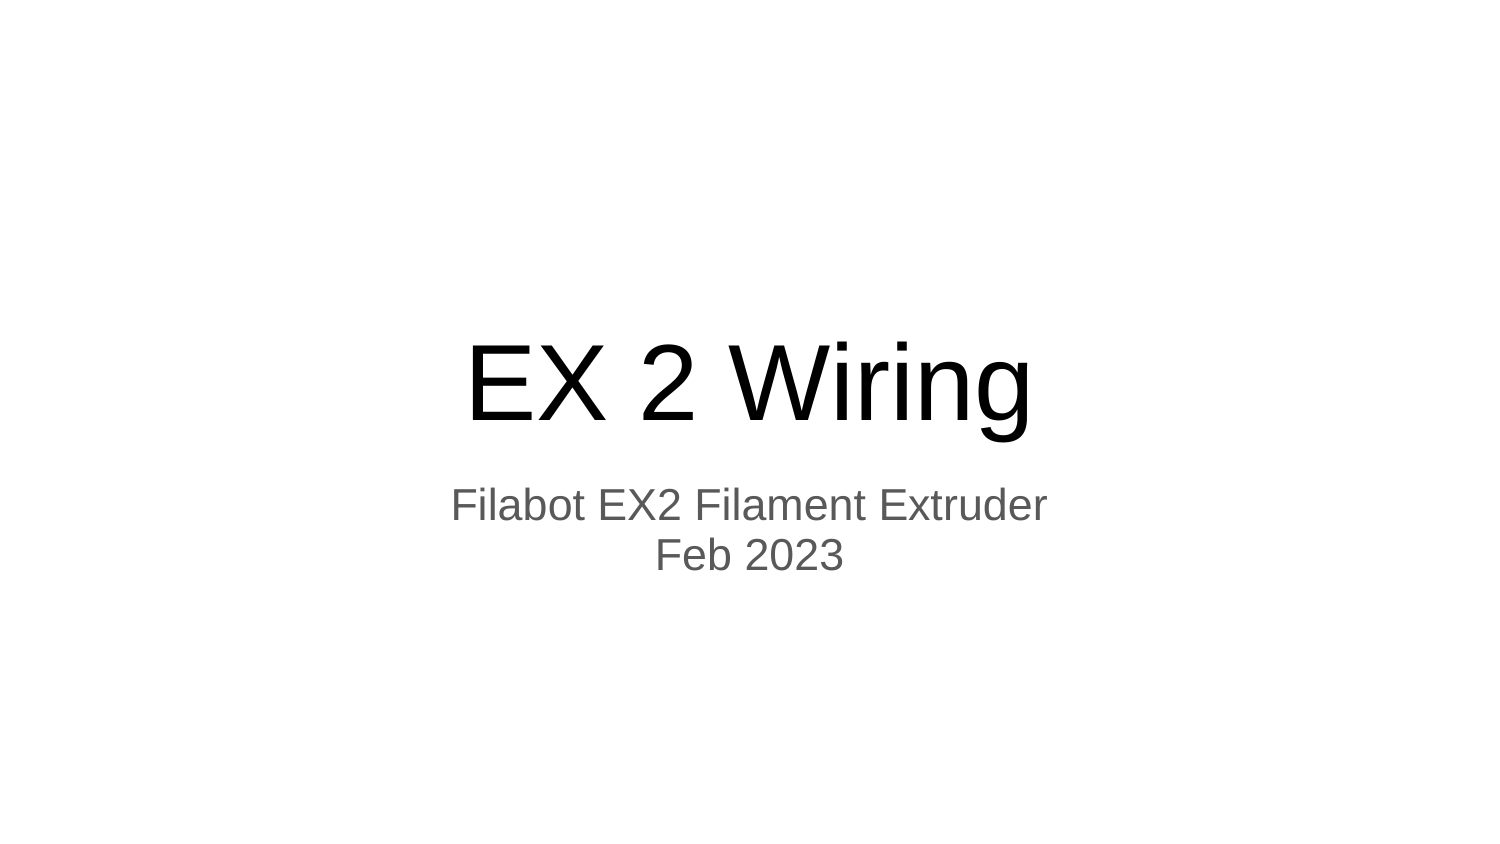

# EX 2 Wiring
Filabot EX2 Filament Extruder
Feb 2023